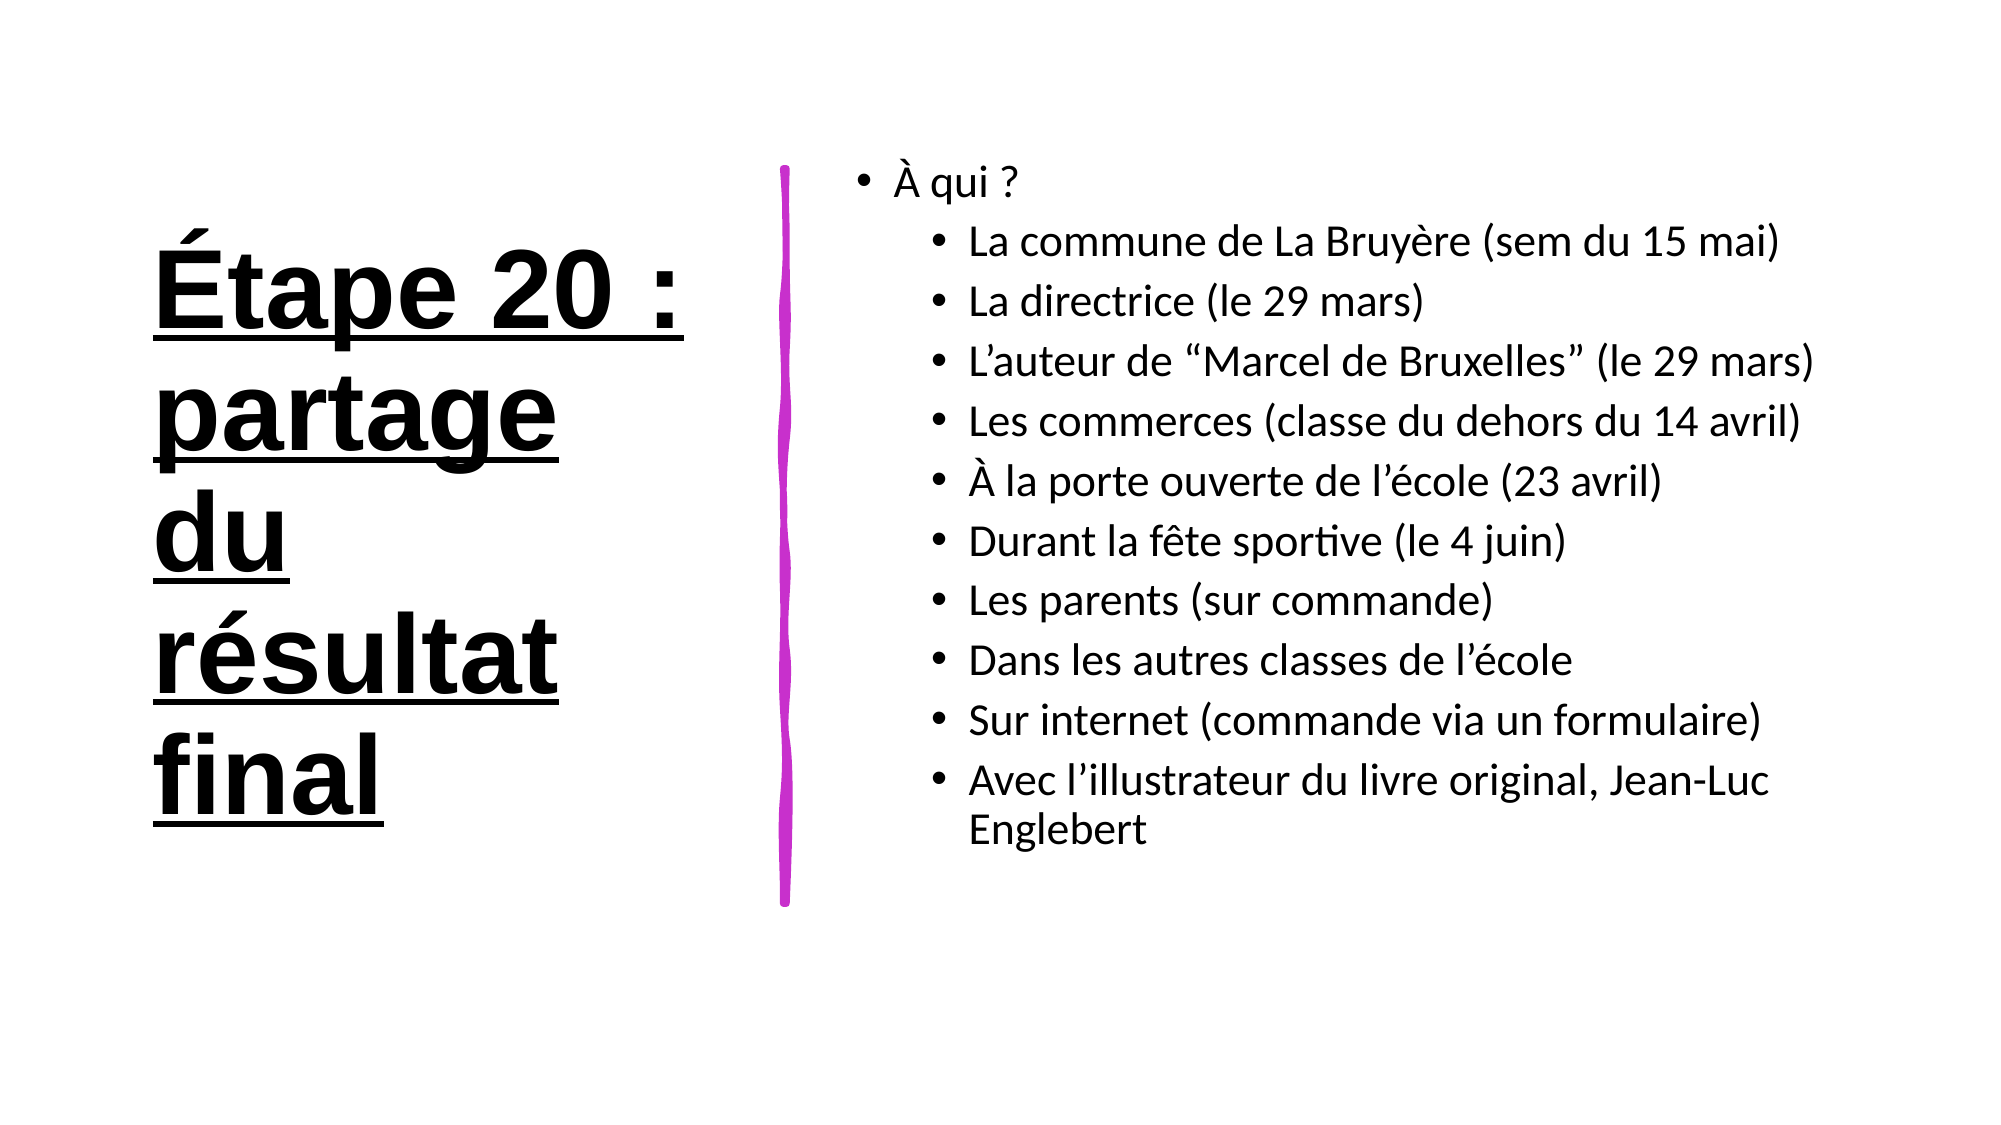

# Étape 20 : partage du résultat final
À qui ?
La commune de La Bruyère (sem du 15 mai)
La directrice (le 29 mars)
L’auteur de “Marcel de Bruxelles” (le 29 mars)
Les commerces (classe du dehors du 14 avril)
À la porte ouverte de l’école (23 avril)
Durant la fête sportive (le 4 juin)
Les parents (sur commande)
Dans les autres classes de l’école
Sur internet (commande via un formulaire)
Avec l’illustrateur du livre original, Jean-Luc Englebert